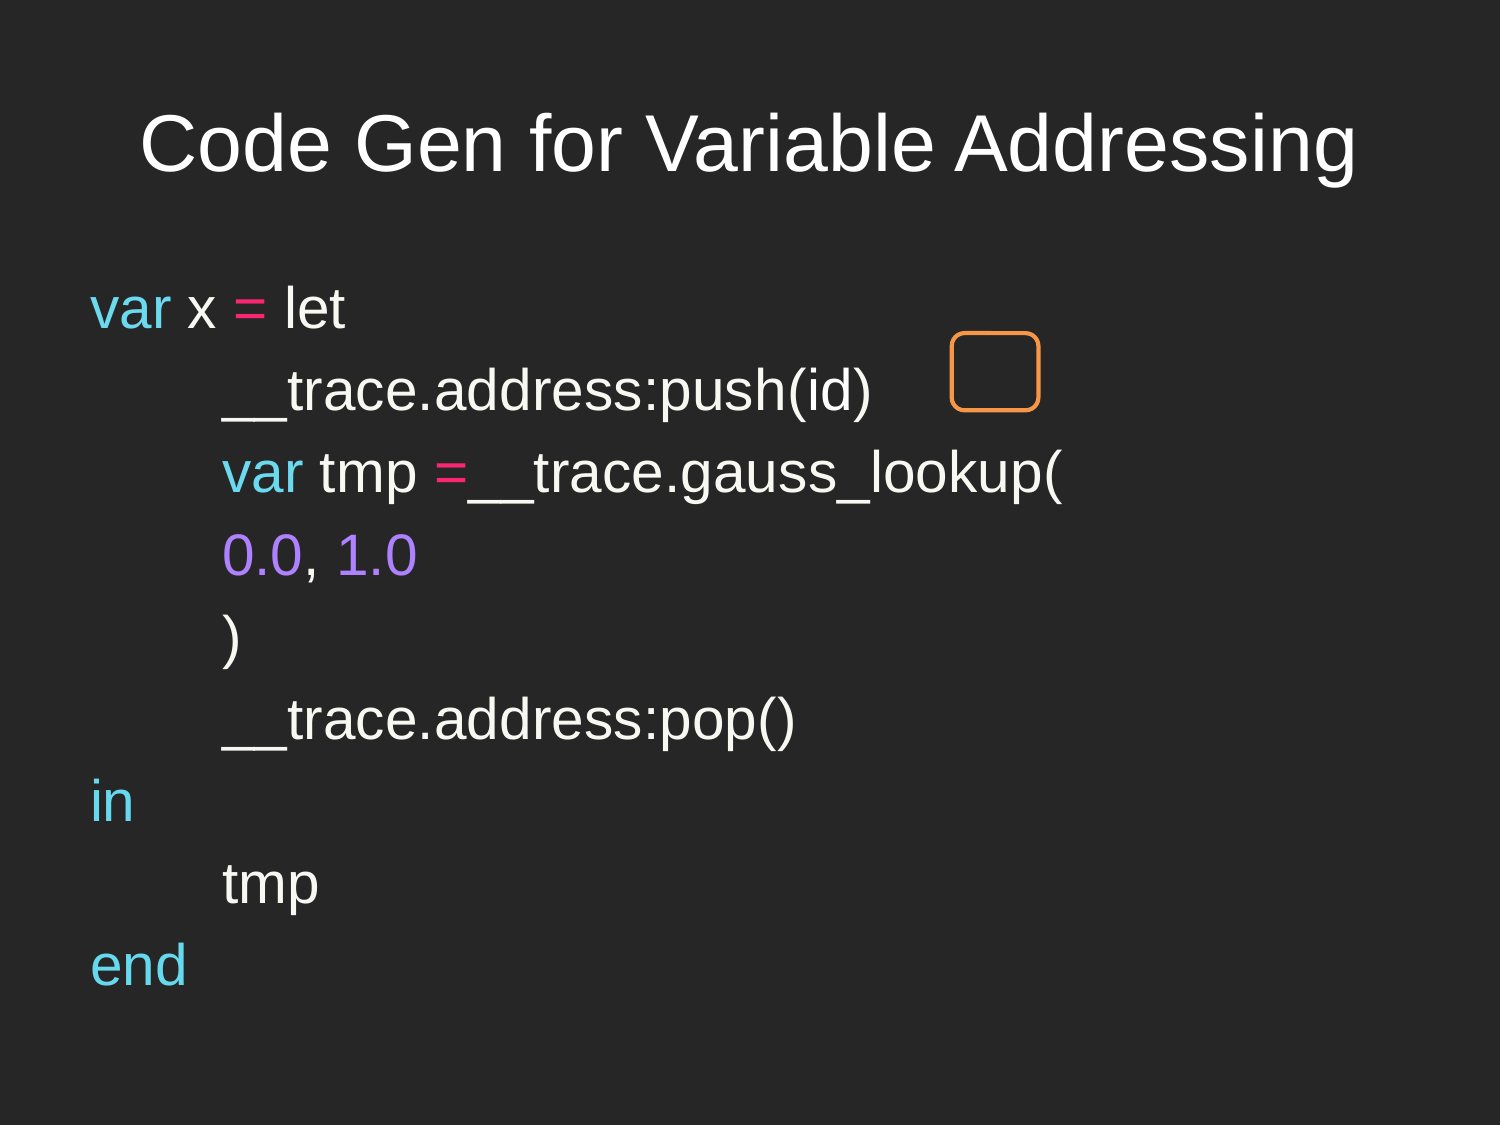

# Code Gen for Variable Addressing
var x = let
	__trace.address:push(id)
	var tmp =__trace.gauss_lookup(
		0.0, 1.0
	)
	__trace.address:pop()
in
	tmp
end